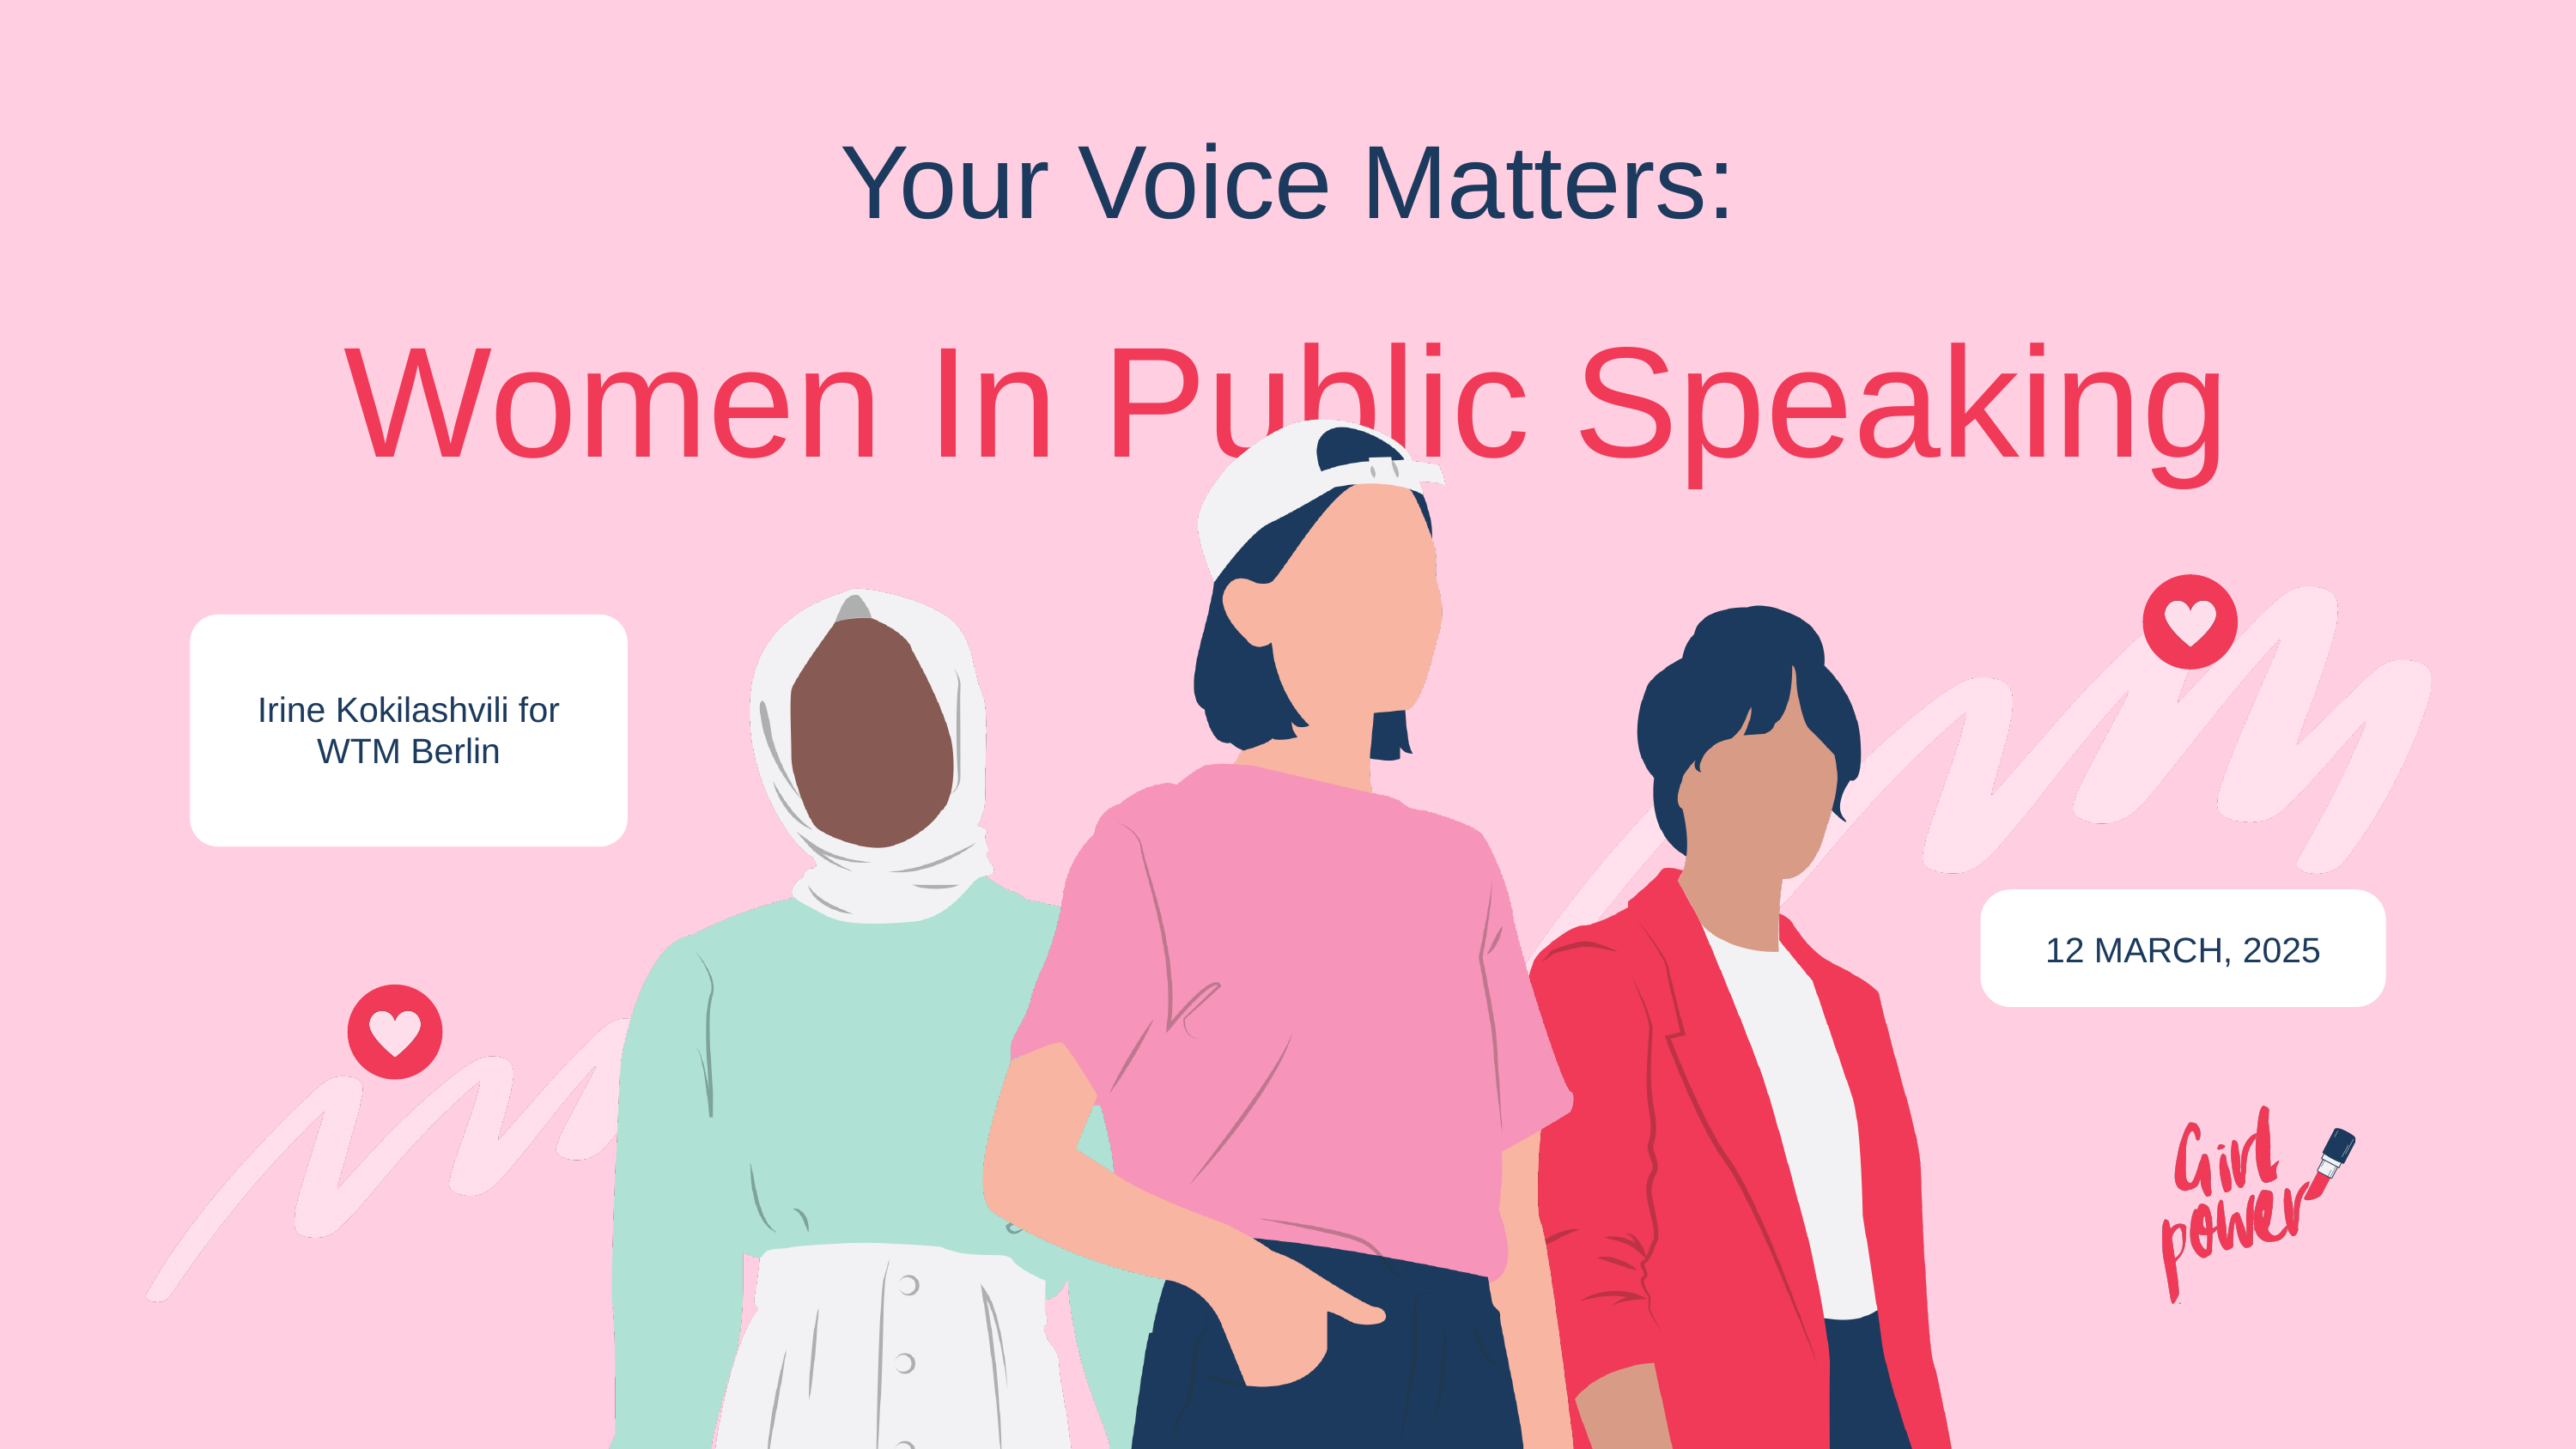

Your Voice Matters:
Women In Public Speaking

Irine Kokilashvili for WTM Berlin

12 MARCH, 2025